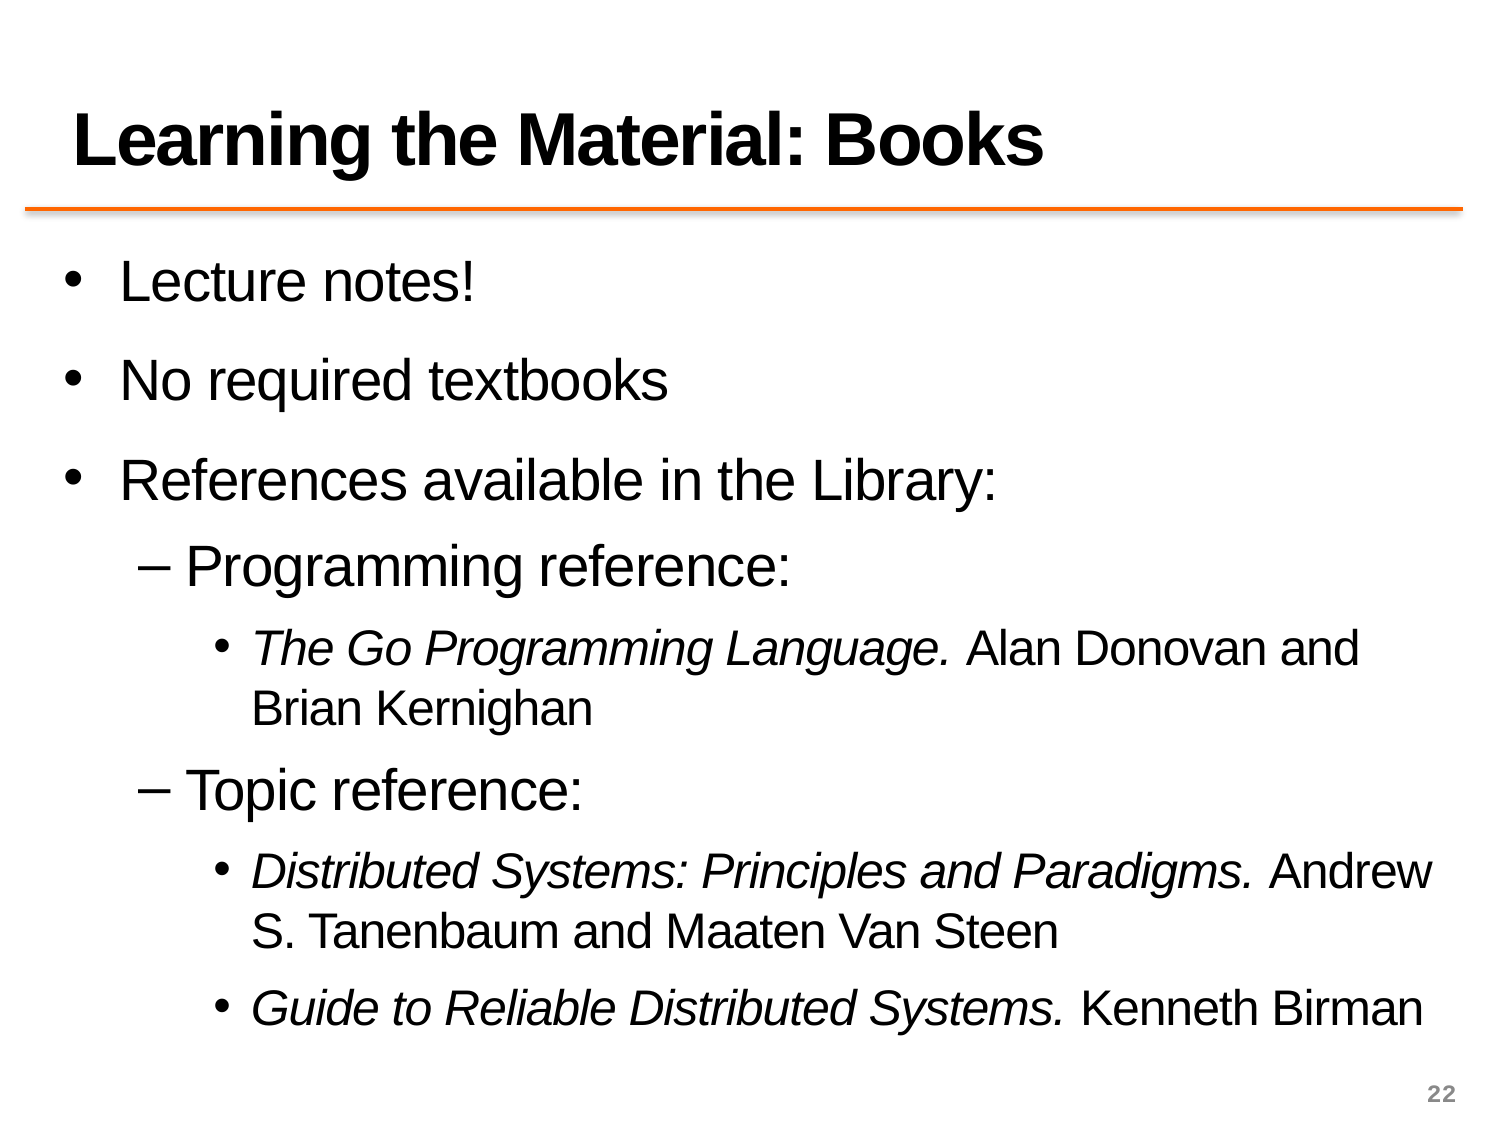

# Learning the Material: Books
Lecture notes!
No required textbooks
References available in the Library:
Programming reference:
The Go Programming Language. Alan Donovan and  Brian Kernighan
Topic reference:
Distributed Systems: Principles and Paradigms. Andrew S. Tanenbaum and Maaten Van Steen
Guide to Reliable Distributed Systems. Kenneth Birman
22